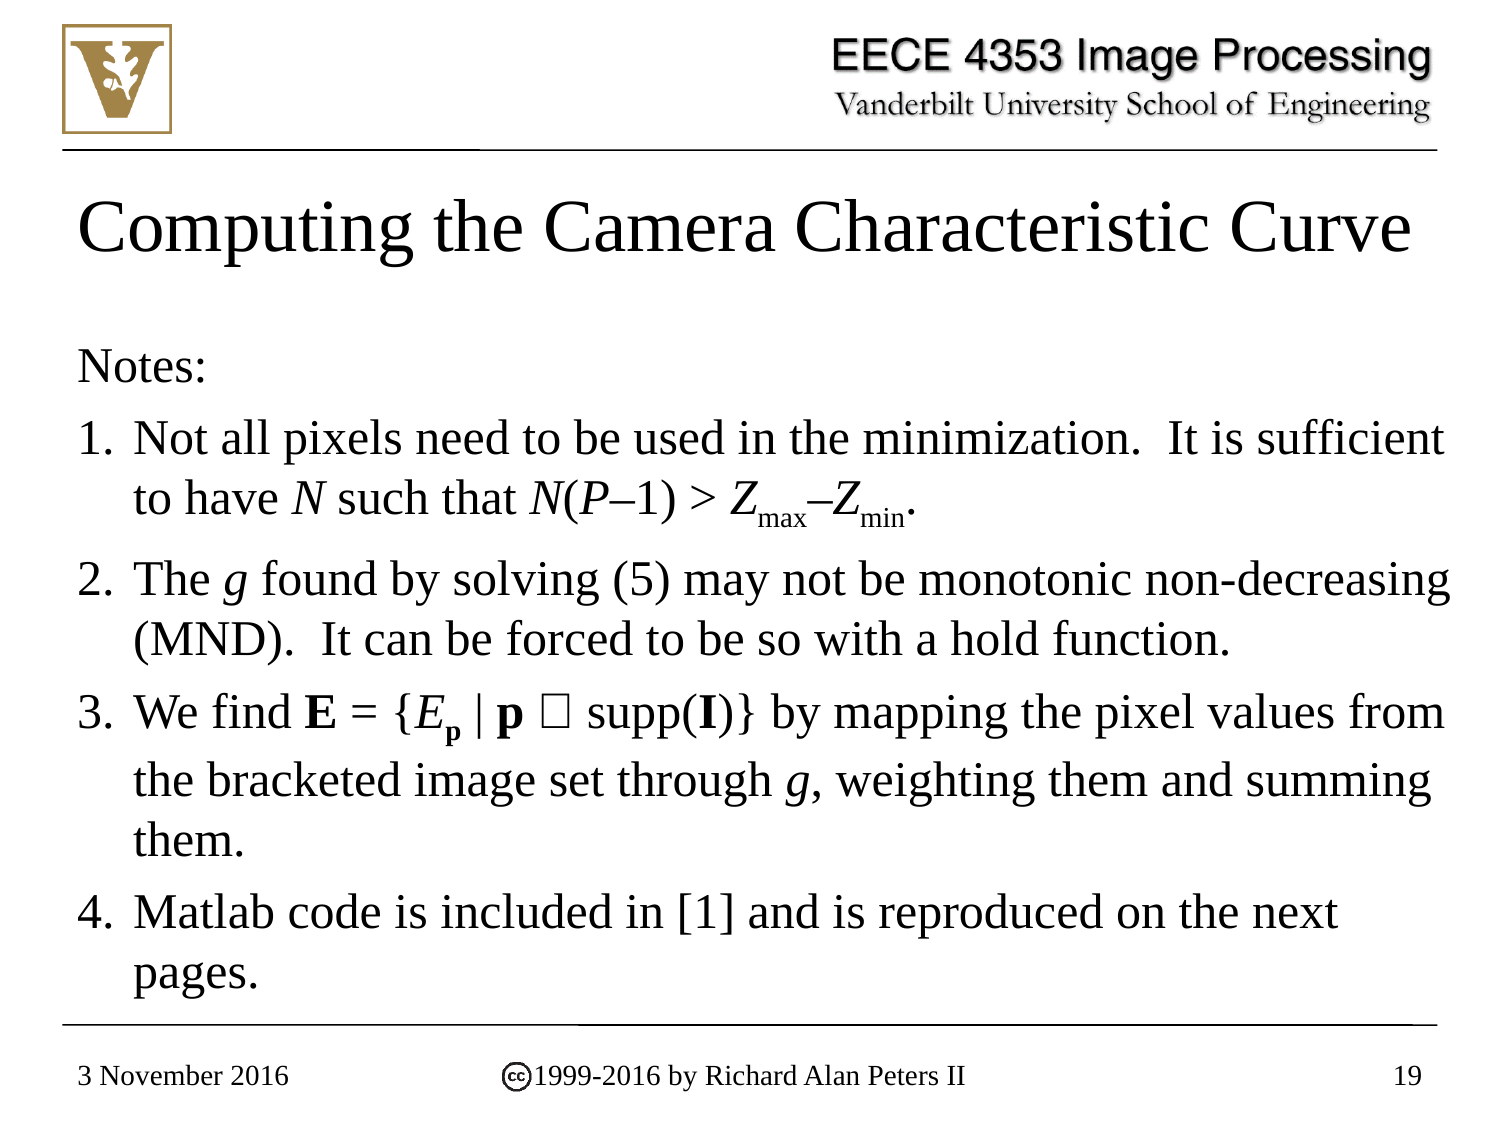

# Computing the Camera Characteristic Curve
Notes:
Not all pixels need to be used in the minimization.  It is sufficient to have N such that N(P–1) > Zmax–Zmin.
The g found by solving (5) may not be monotonic non-decreasing (MND).  It can be forced to be so with a hold function.
We find E = {Ep | p ∈ supp(I)} by mapping the pixel values from the bracketed image set through g, weighting them and summing them.
Matlab code is included in [1] and is reproduced on the next pages.
3 November 2016
1999-2016 by Richard Alan Peters II
19